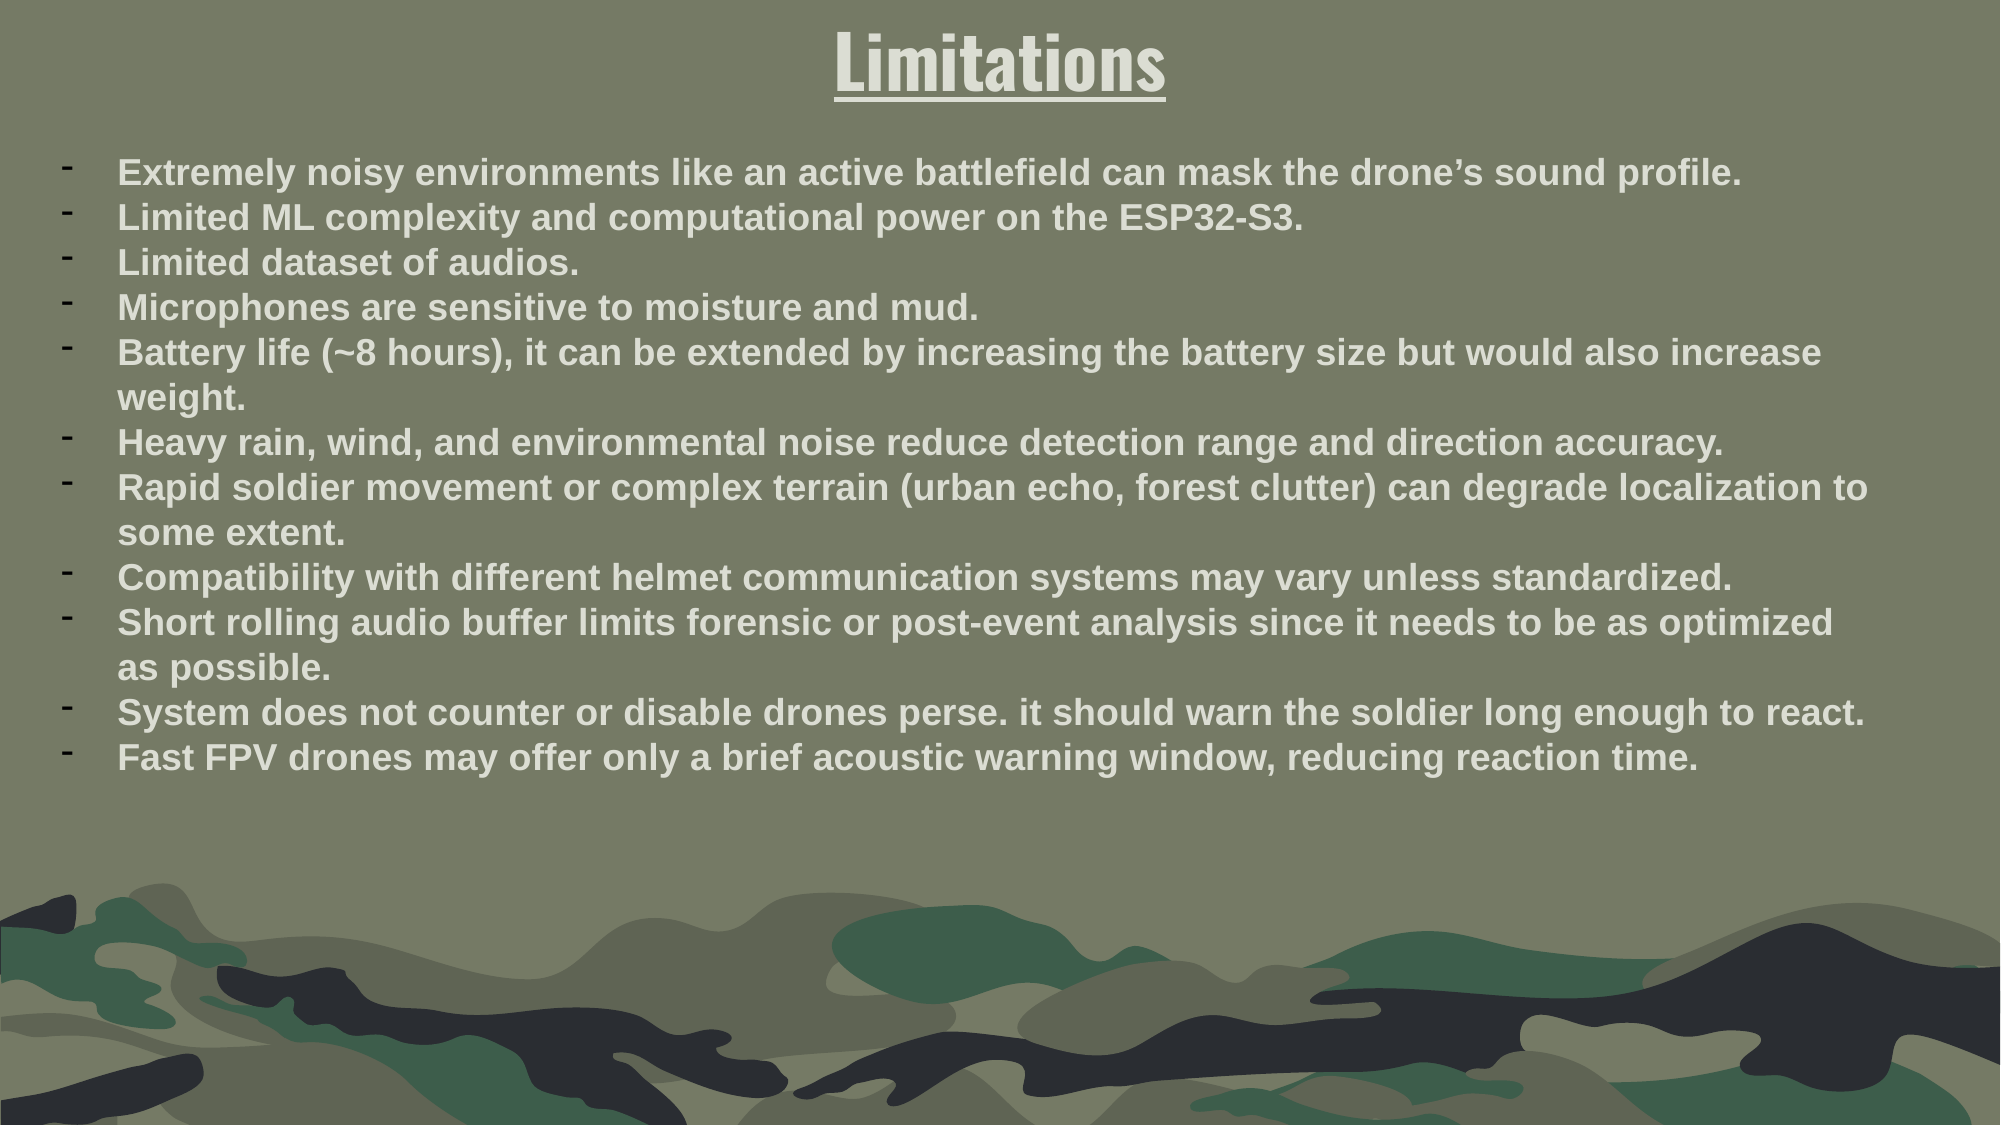

# Limitations
Extremely noisy environments like an active battlefield can mask the drone’s sound profile.
Limited ML complexity and computational power on the ESP32-S3.
Limited dataset of audios.
Microphones are sensitive to moisture and mud.
Battery life (~8 hours), it can be extended by increasing the battery size but would also increase weight.
Heavy rain, wind, and environmental noise reduce detection range and direction accuracy.
Rapid soldier movement or complex terrain (urban echo, forest clutter) can degrade localization to some extent.
Compatibility with different helmet communication systems may vary unless standardized.
Short rolling audio buffer limits forensic or post-event analysis since it needs to be as optimized as possible.
System does not counter or disable drones perse. it should warn the soldier long enough to react.
Fast FPV drones may offer only a brief acoustic warning window, reducing reaction time.